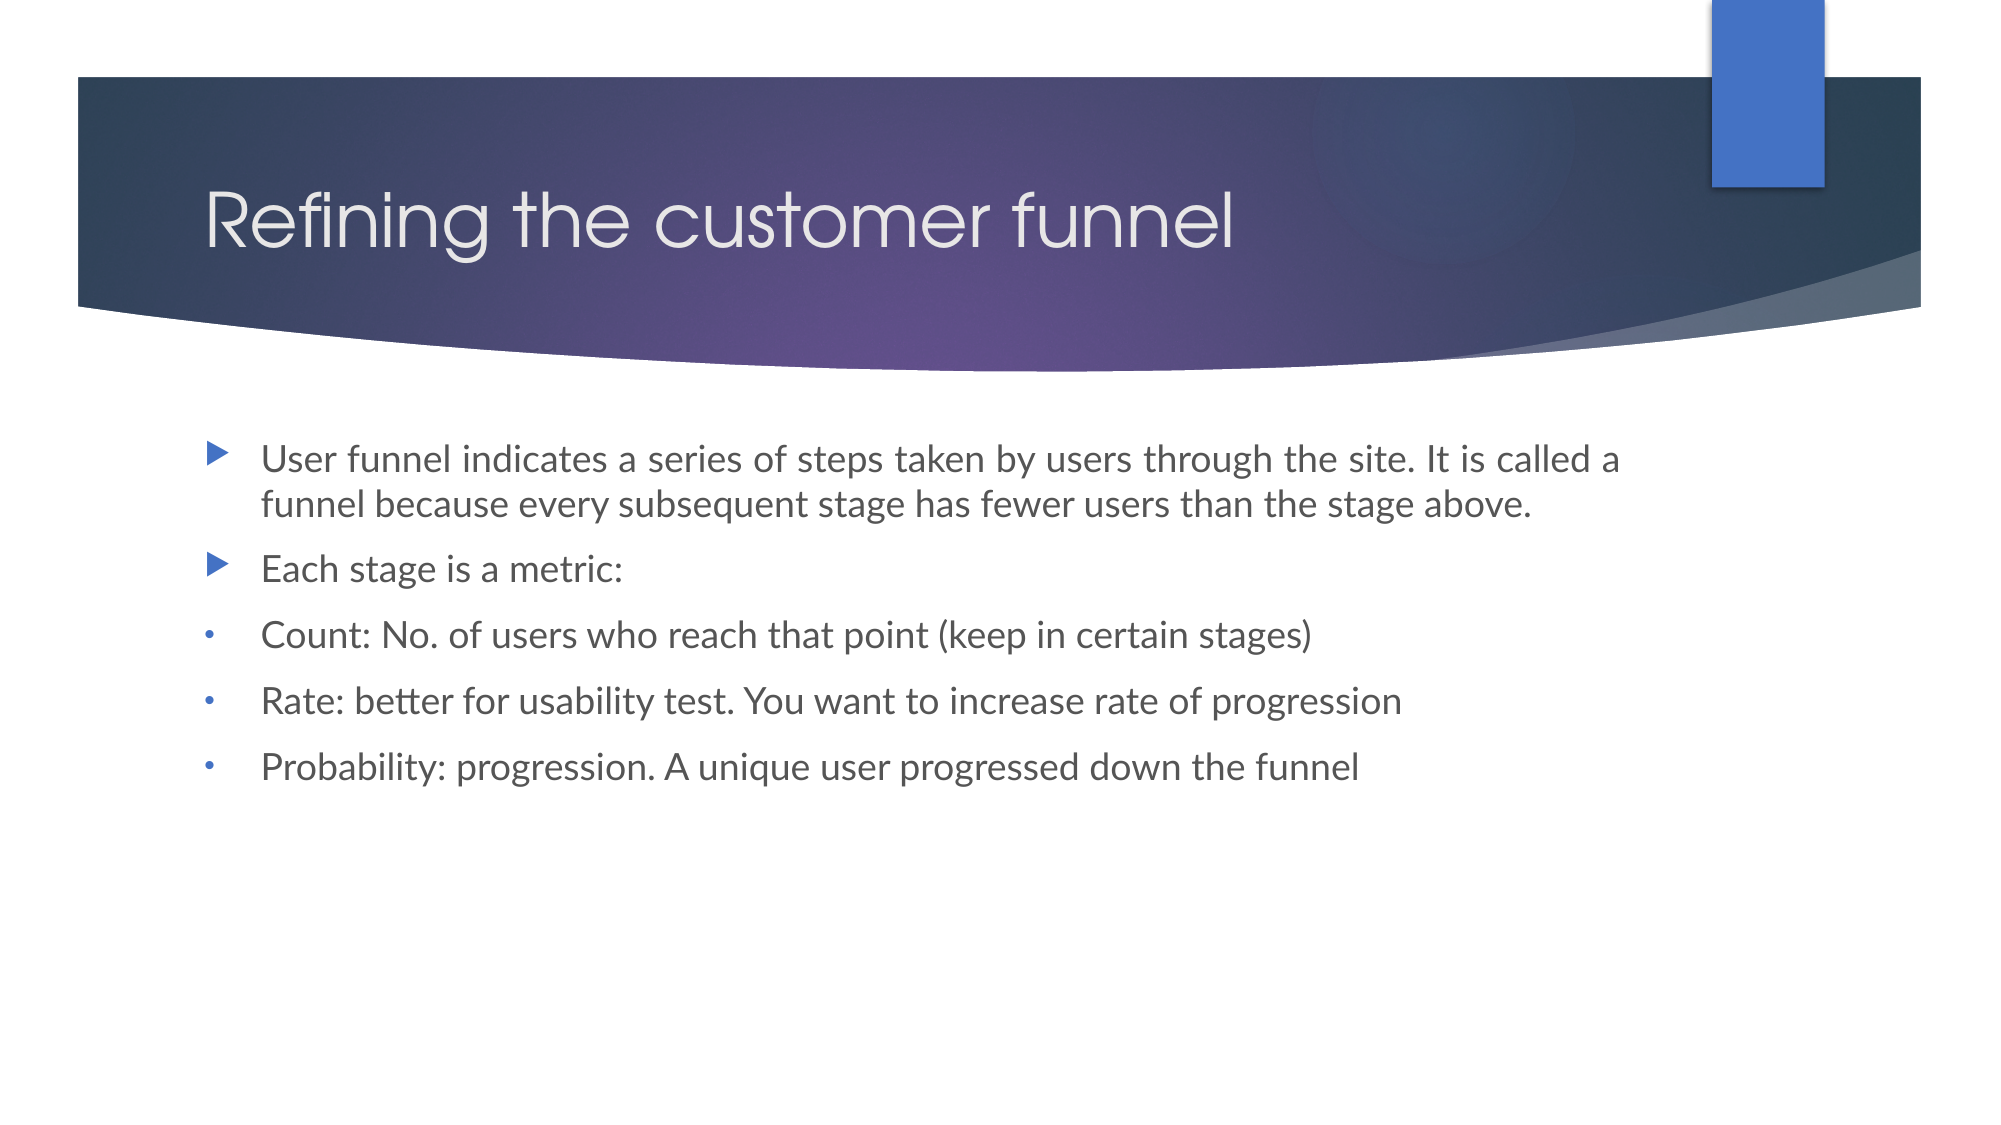

# Refining the customer funnel
User funnel indicates a series of steps taken by users through the site. It is called a funnel because every subsequent stage has fewer users than the stage above.
Each stage is a metric:
Count: No. of users who reach that point (keep in certain stages)
Rate: better for usability test. You want to increase rate of progression
Probability: progression. A unique user progressed down the funnel